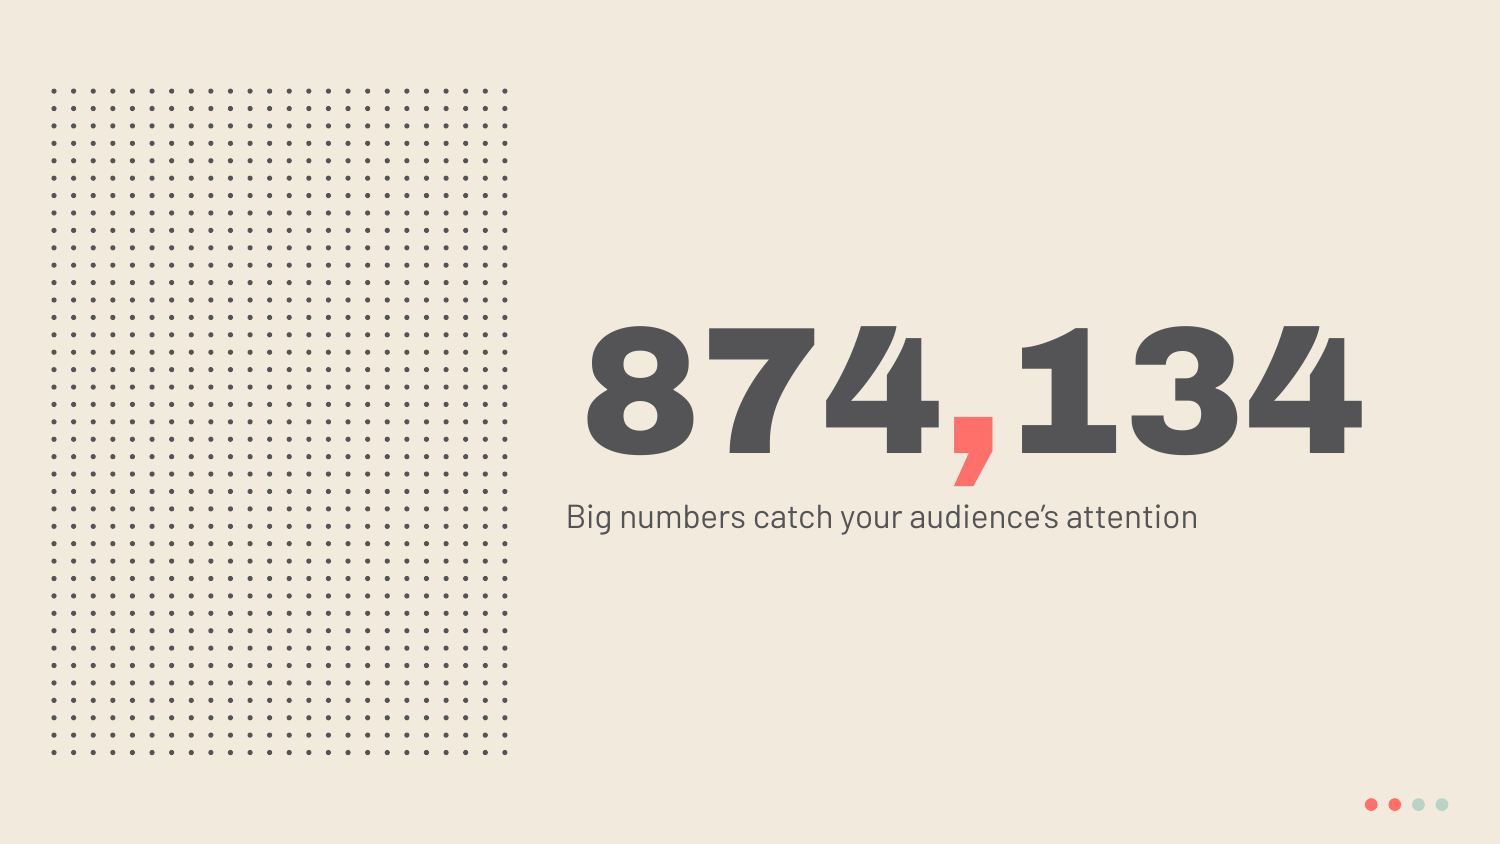

# 874,134
Big numbers catch your audience’s attention